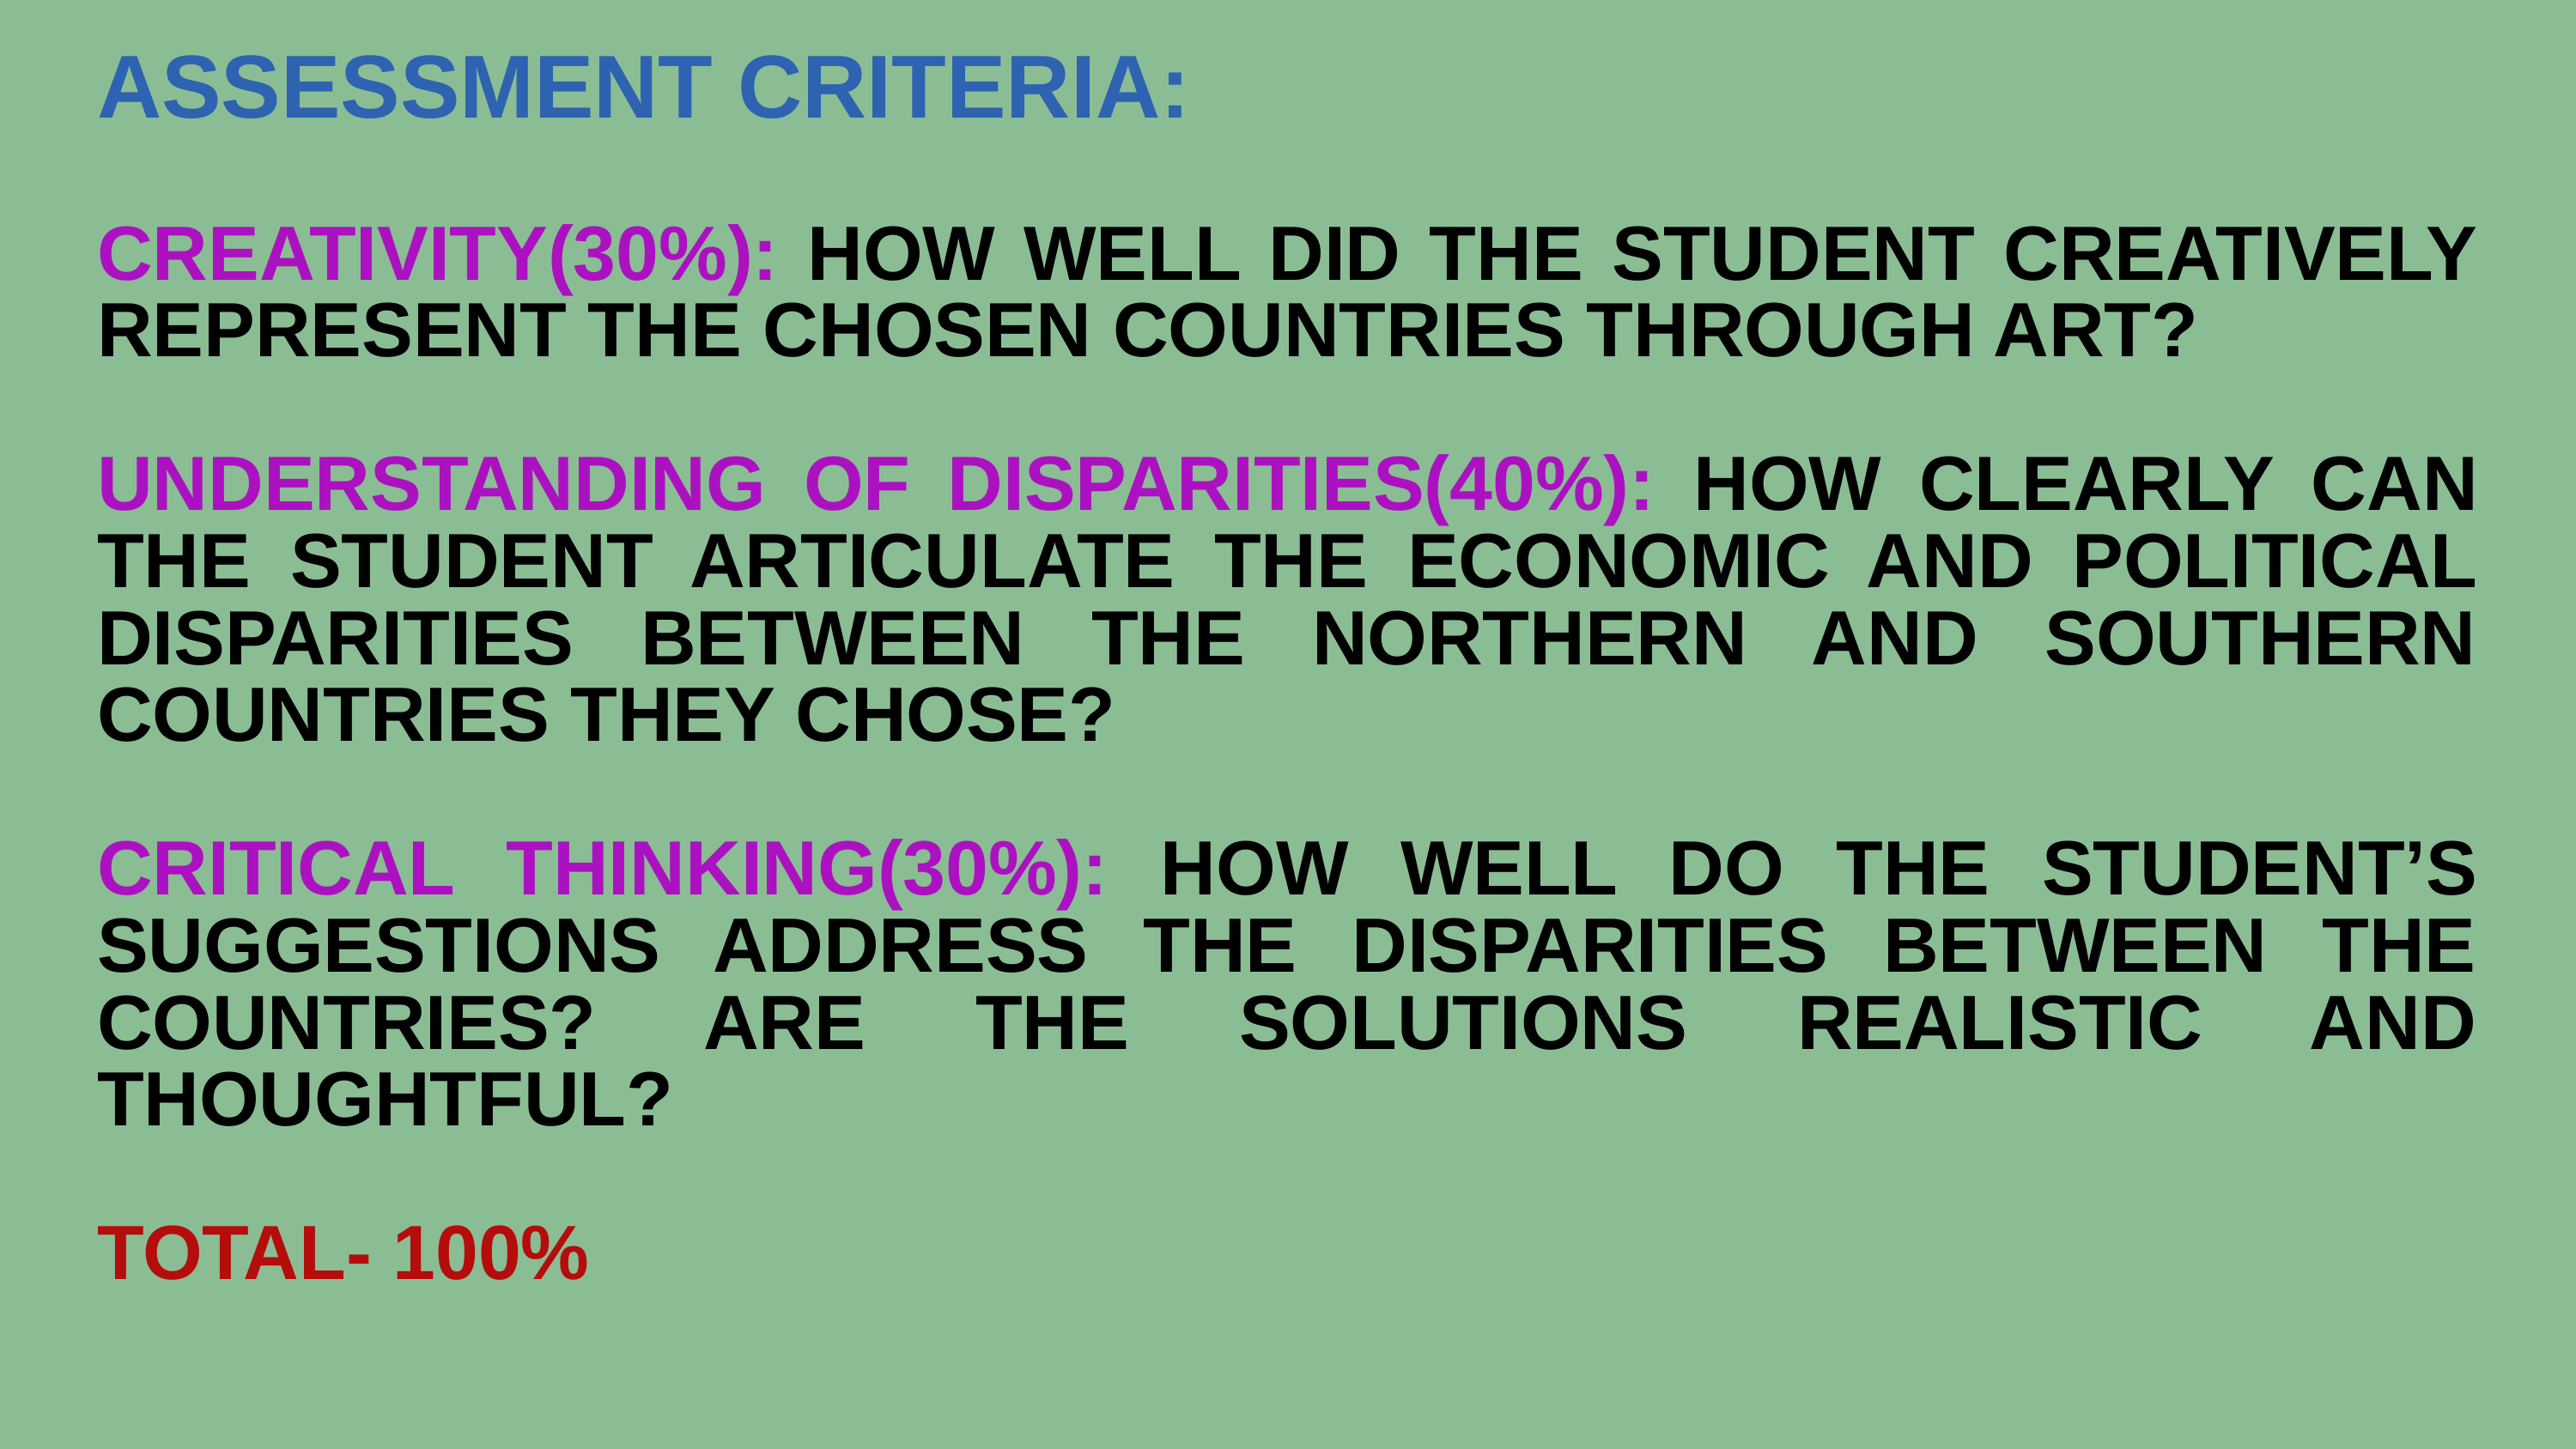

ASSESSMENT CRITERIA:

CREATIVITY(30%): HOW WELL DID THE STUDENT CREATIVELY REPRESENT THE CHOSEN COUNTRIES THROUGH ART?

UNDERSTANDING OF DISPARITIES(40%): HOW CLEARLY CAN THE STUDENT ARTICULATE THE ECONOMIC AND POLITICAL DISPARITIES BETWEEN THE NORTHERN AND SOUTHERN COUNTRIES THEY CHOSE?

CRITICAL THINKING(30%): HOW WELL DO THE STUDENT’S SUGGESTIONS ADDRESS THE DISPARITIES BETWEEN THE COUNTRIES? ARE THE SOLUTIONS REALISTIC AND THOUGHTFUL?

TOTAL- 100%